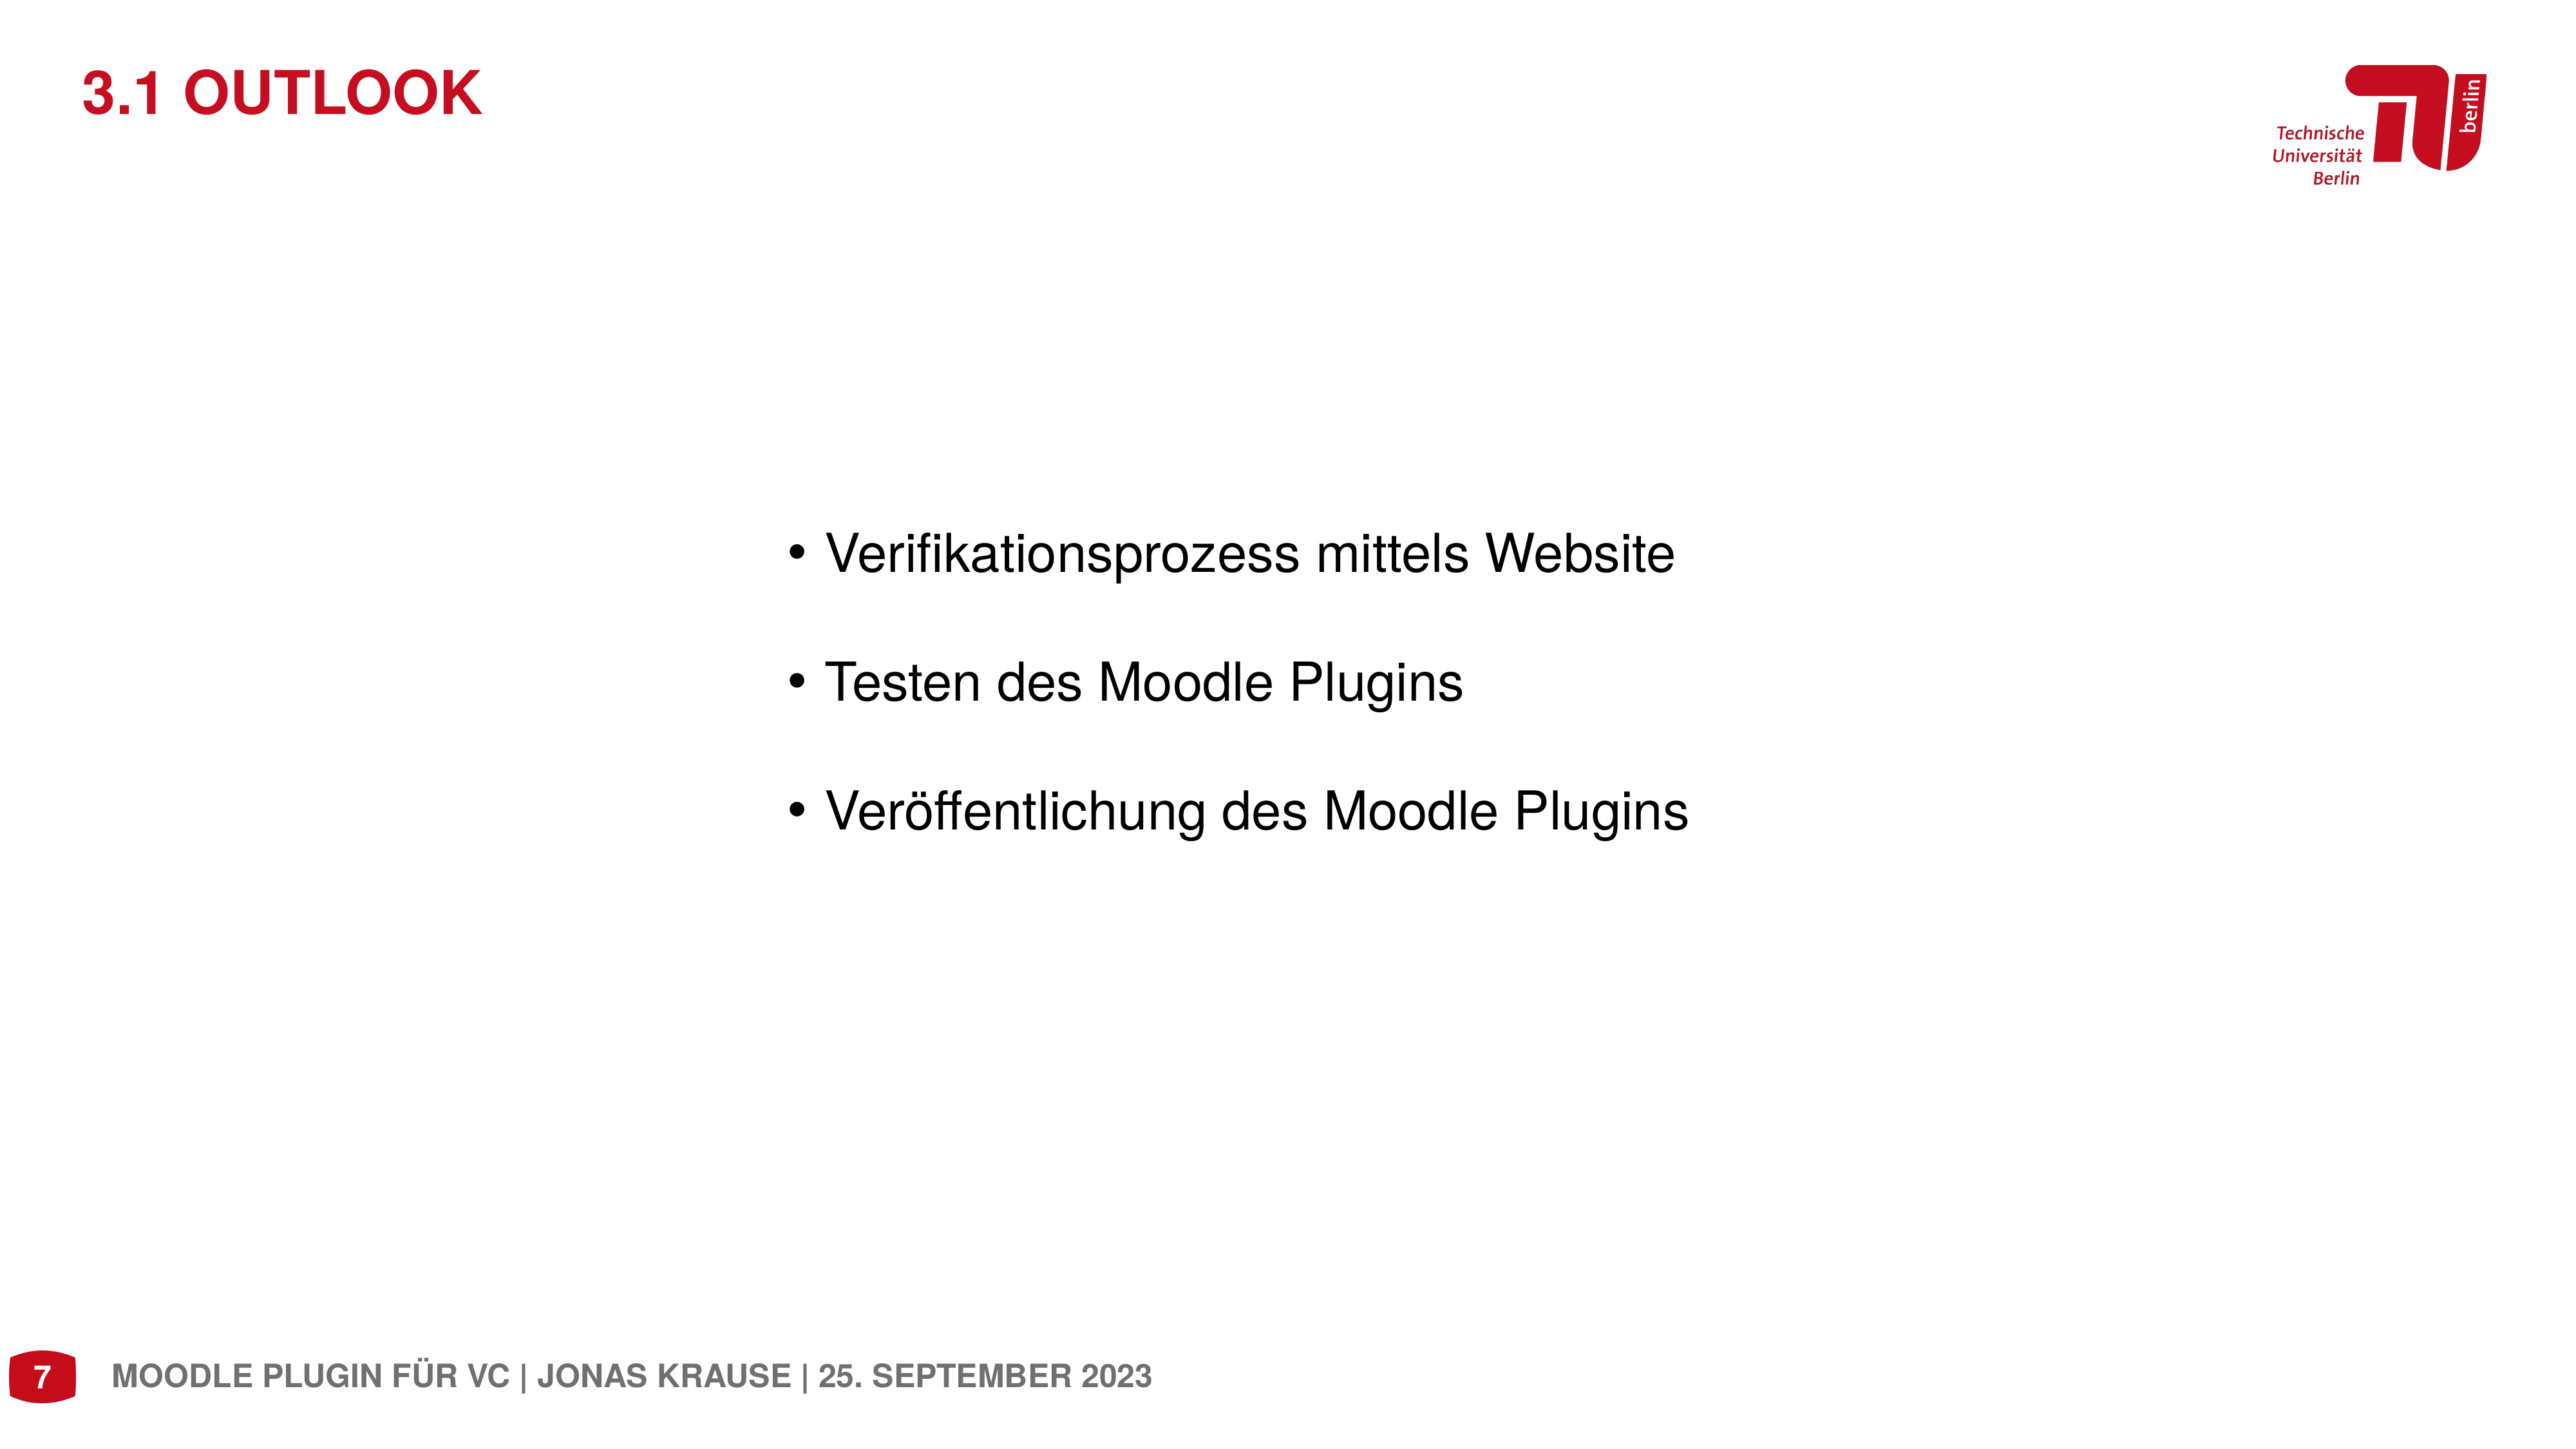

3.1 Outlook
Verifikationsprozess mittels Website

Testen des Moodle Plugins

Veröffentlichung des Moodle Plugins

MOODLE PLUGIN FÜR VC | JONAS KRAUSE | 25. SEPTEMBER 2023
7